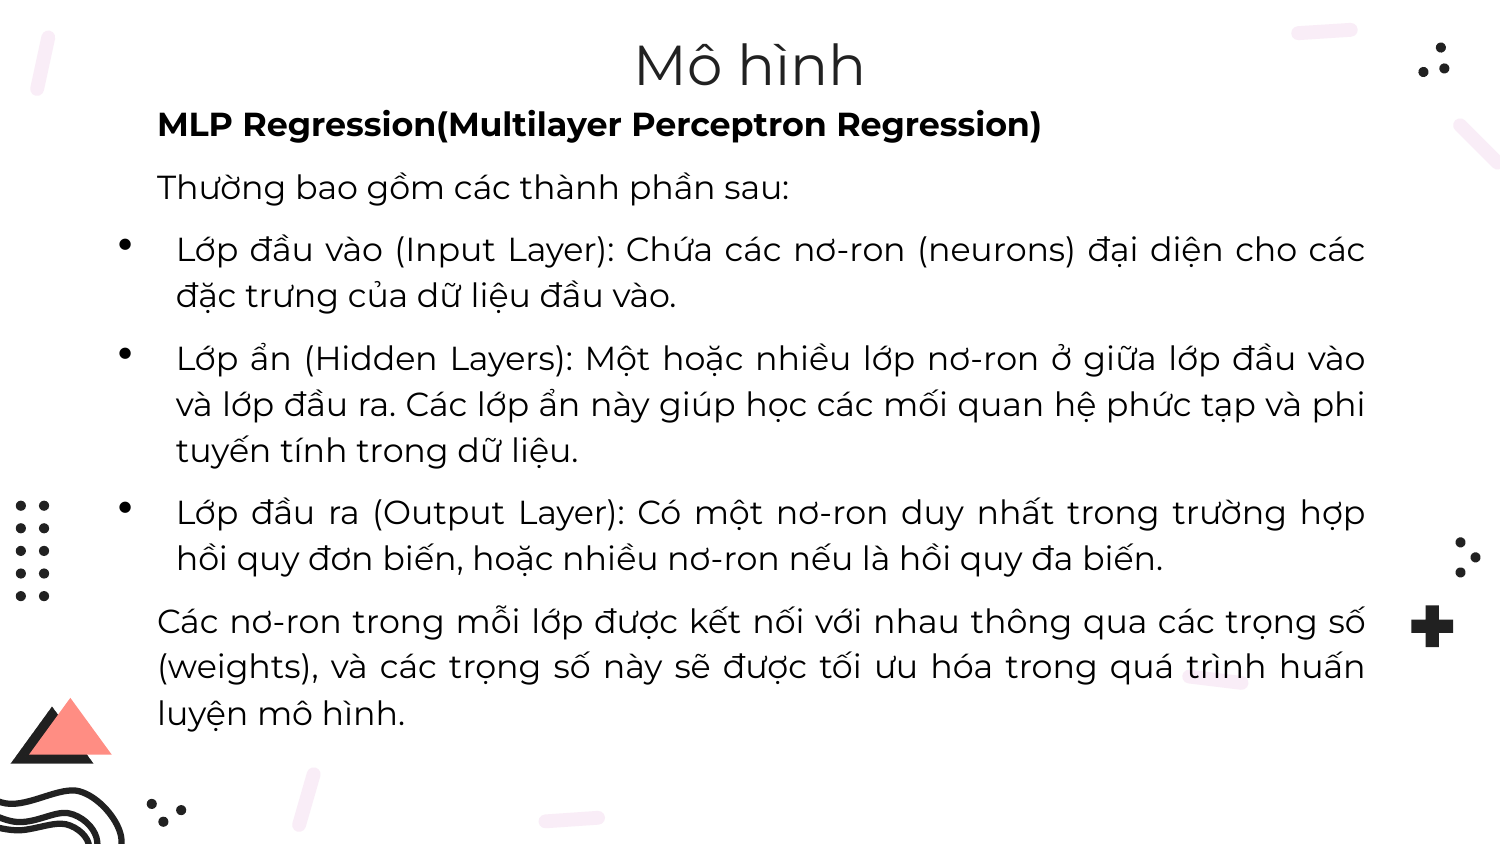

# Mô hình
MLP Regression(Multilayer Perceptron Regression)
Thường bao gồm các thành phần sau:
Lớp đầu vào (Input Layer): Chứa các nơ-ron (neurons) đại diện cho các đặc trưng của dữ liệu đầu vào.
Lớp ẩn (Hidden Layers): Một hoặc nhiều lớp nơ-ron ở giữa lớp đầu vào và lớp đầu ra. Các lớp ẩn này giúp học các mối quan hệ phức tạp và phi tuyến tính trong dữ liệu.
Lớp đầu ra (Output Layer): Có một nơ-ron duy nhất trong trường hợp hồi quy đơn biến, hoặc nhiều nơ-ron nếu là hồi quy đa biến.
Các nơ-ron trong mỗi lớp được kết nối với nhau thông qua các trọng số (weights), và các trọng số này sẽ được tối ưu hóa trong quá trình huấn luyện mô hình.